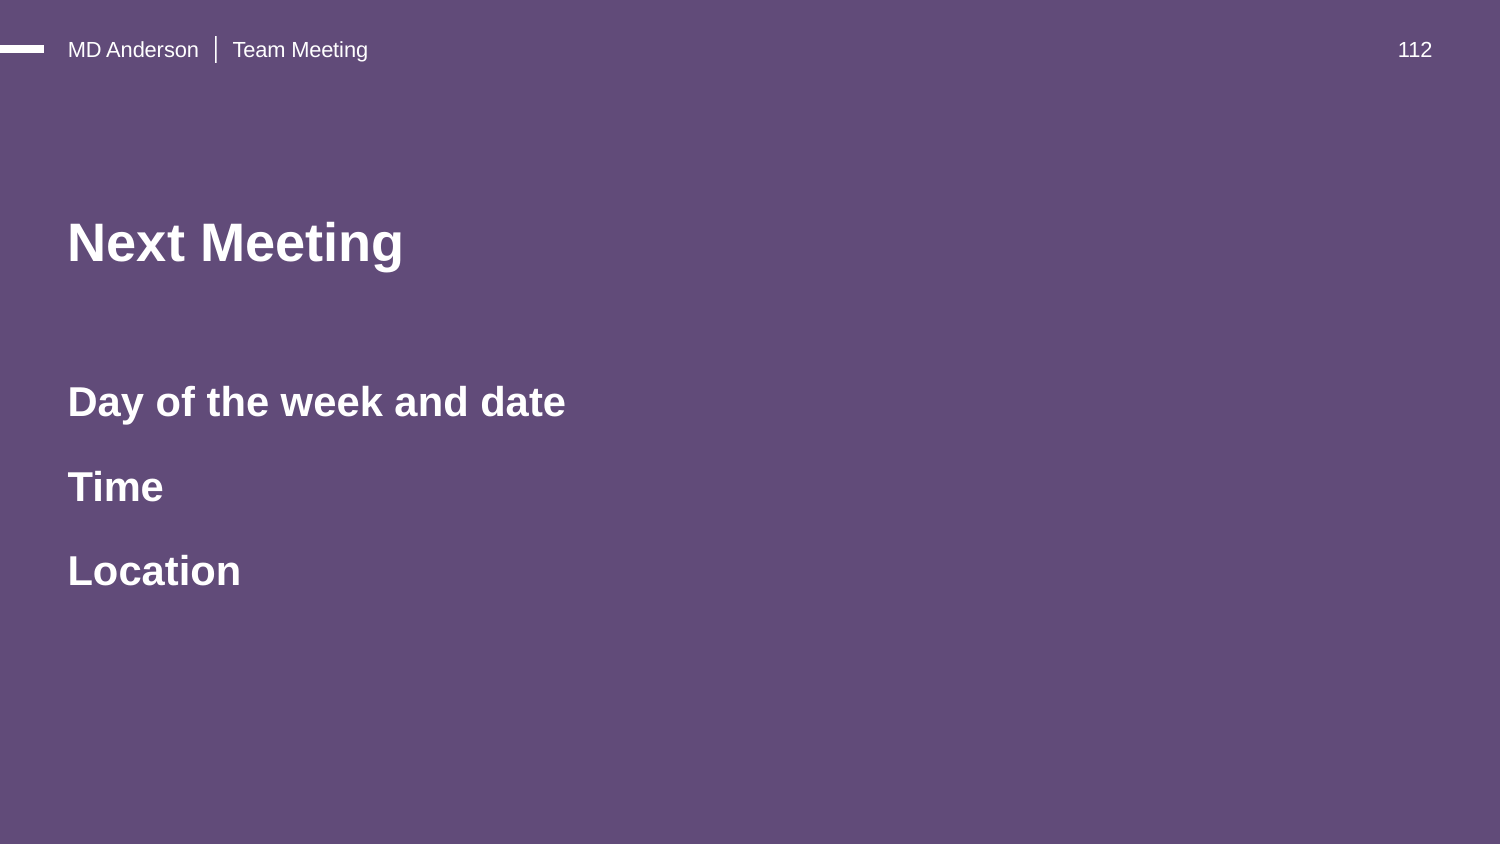

Team Meeting
112
# Next Meeting
Day of the week and date
Time
Location